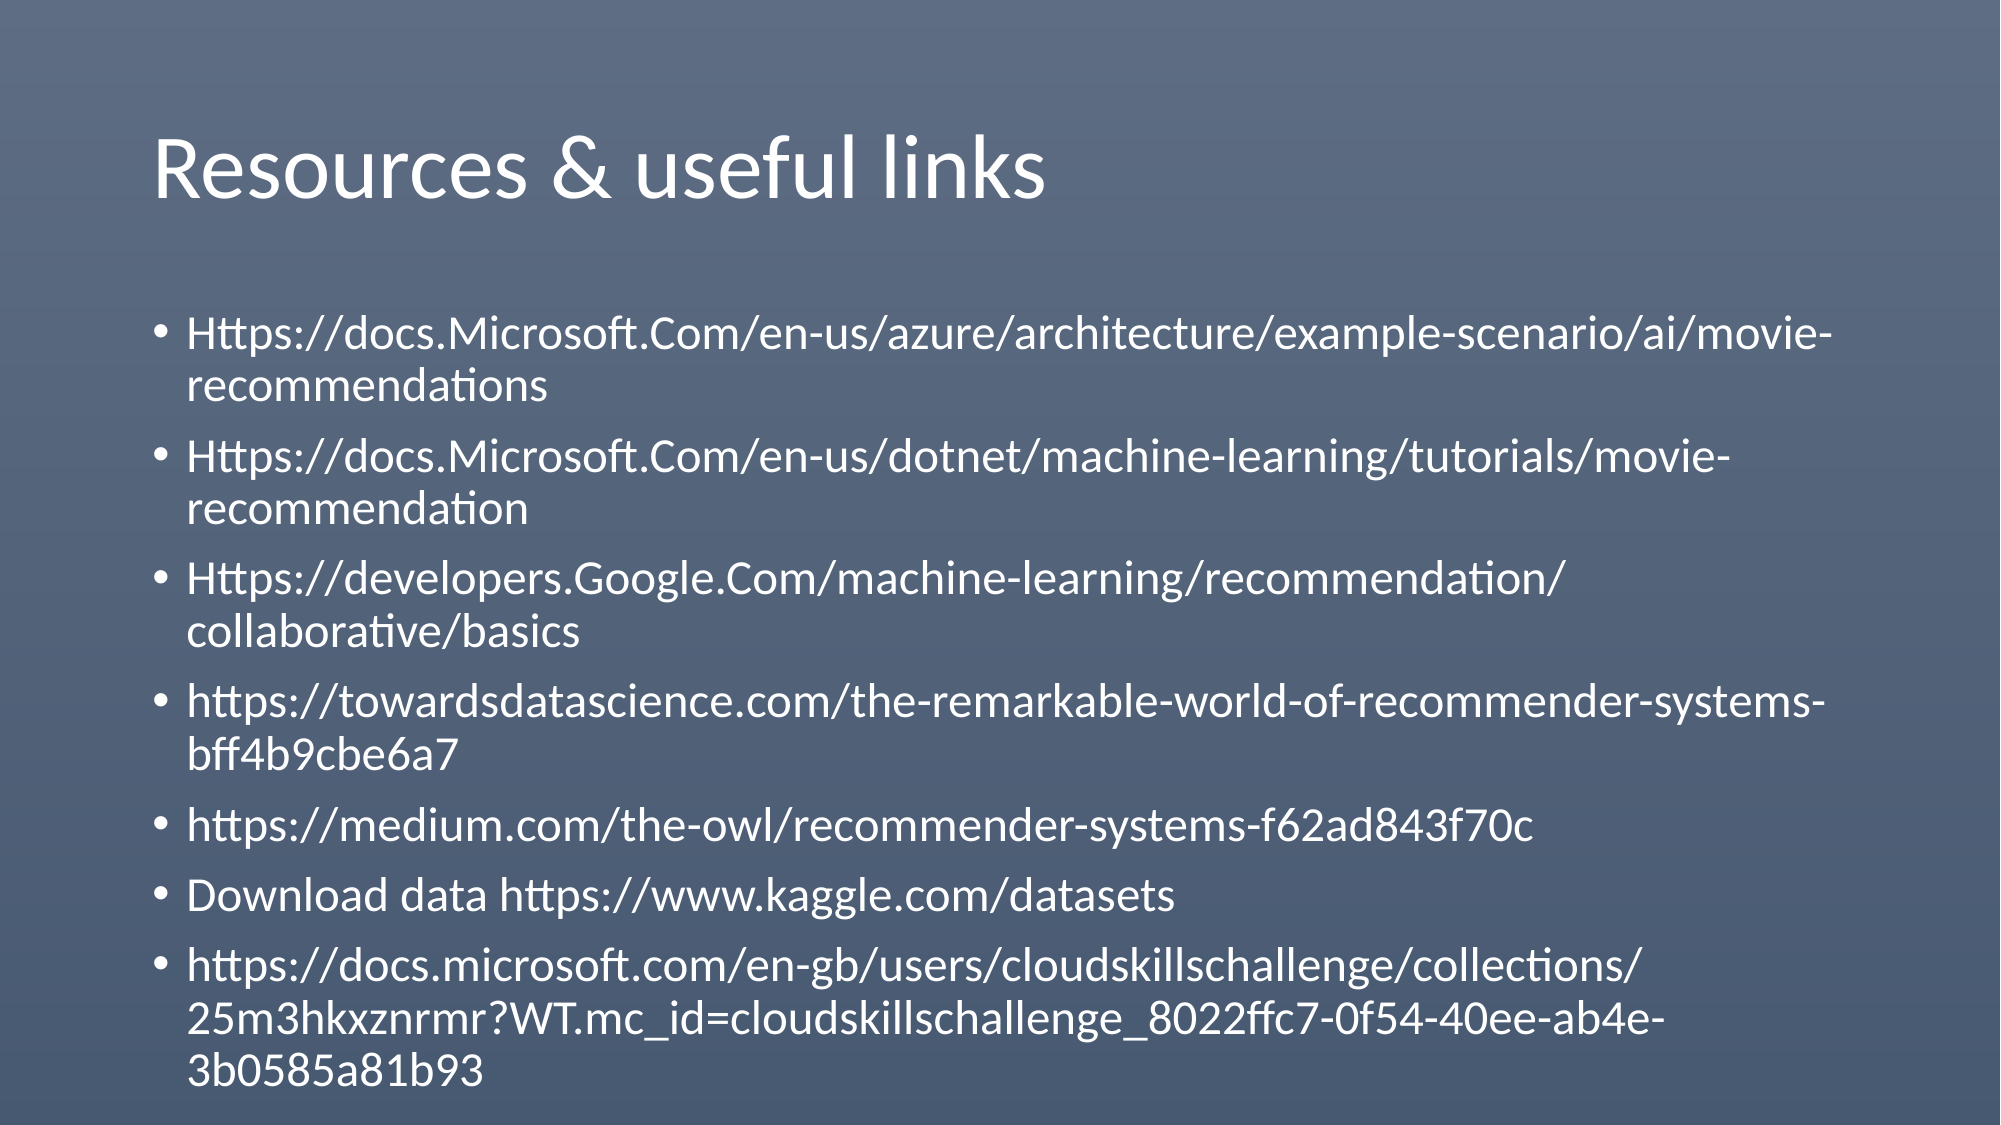

# Resources & useful links
Https://docs.Microsoft.Com/en-us/azure/architecture/example-scenario/ai/movie-recommendations
Https://docs.Microsoft.Com/en-us/dotnet/machine-learning/tutorials/movie-recommendation
Https://developers.Google.Com/machine-learning/recommendation/collaborative/basics
https://towardsdatascience.com/the-remarkable-world-of-recommender-systems-bff4b9cbe6a7
https://medium.com/the-owl/recommender-systems-f62ad843f70c
Download data https://www.kaggle.com/datasets
https://docs.microsoft.com/en-gb/users/cloudskillschallenge/collections/25m3hkxznrmr?WT.mc_id=cloudskillschallenge_8022ffc7-0f54-40ee-ab4e-3b0585a81b93